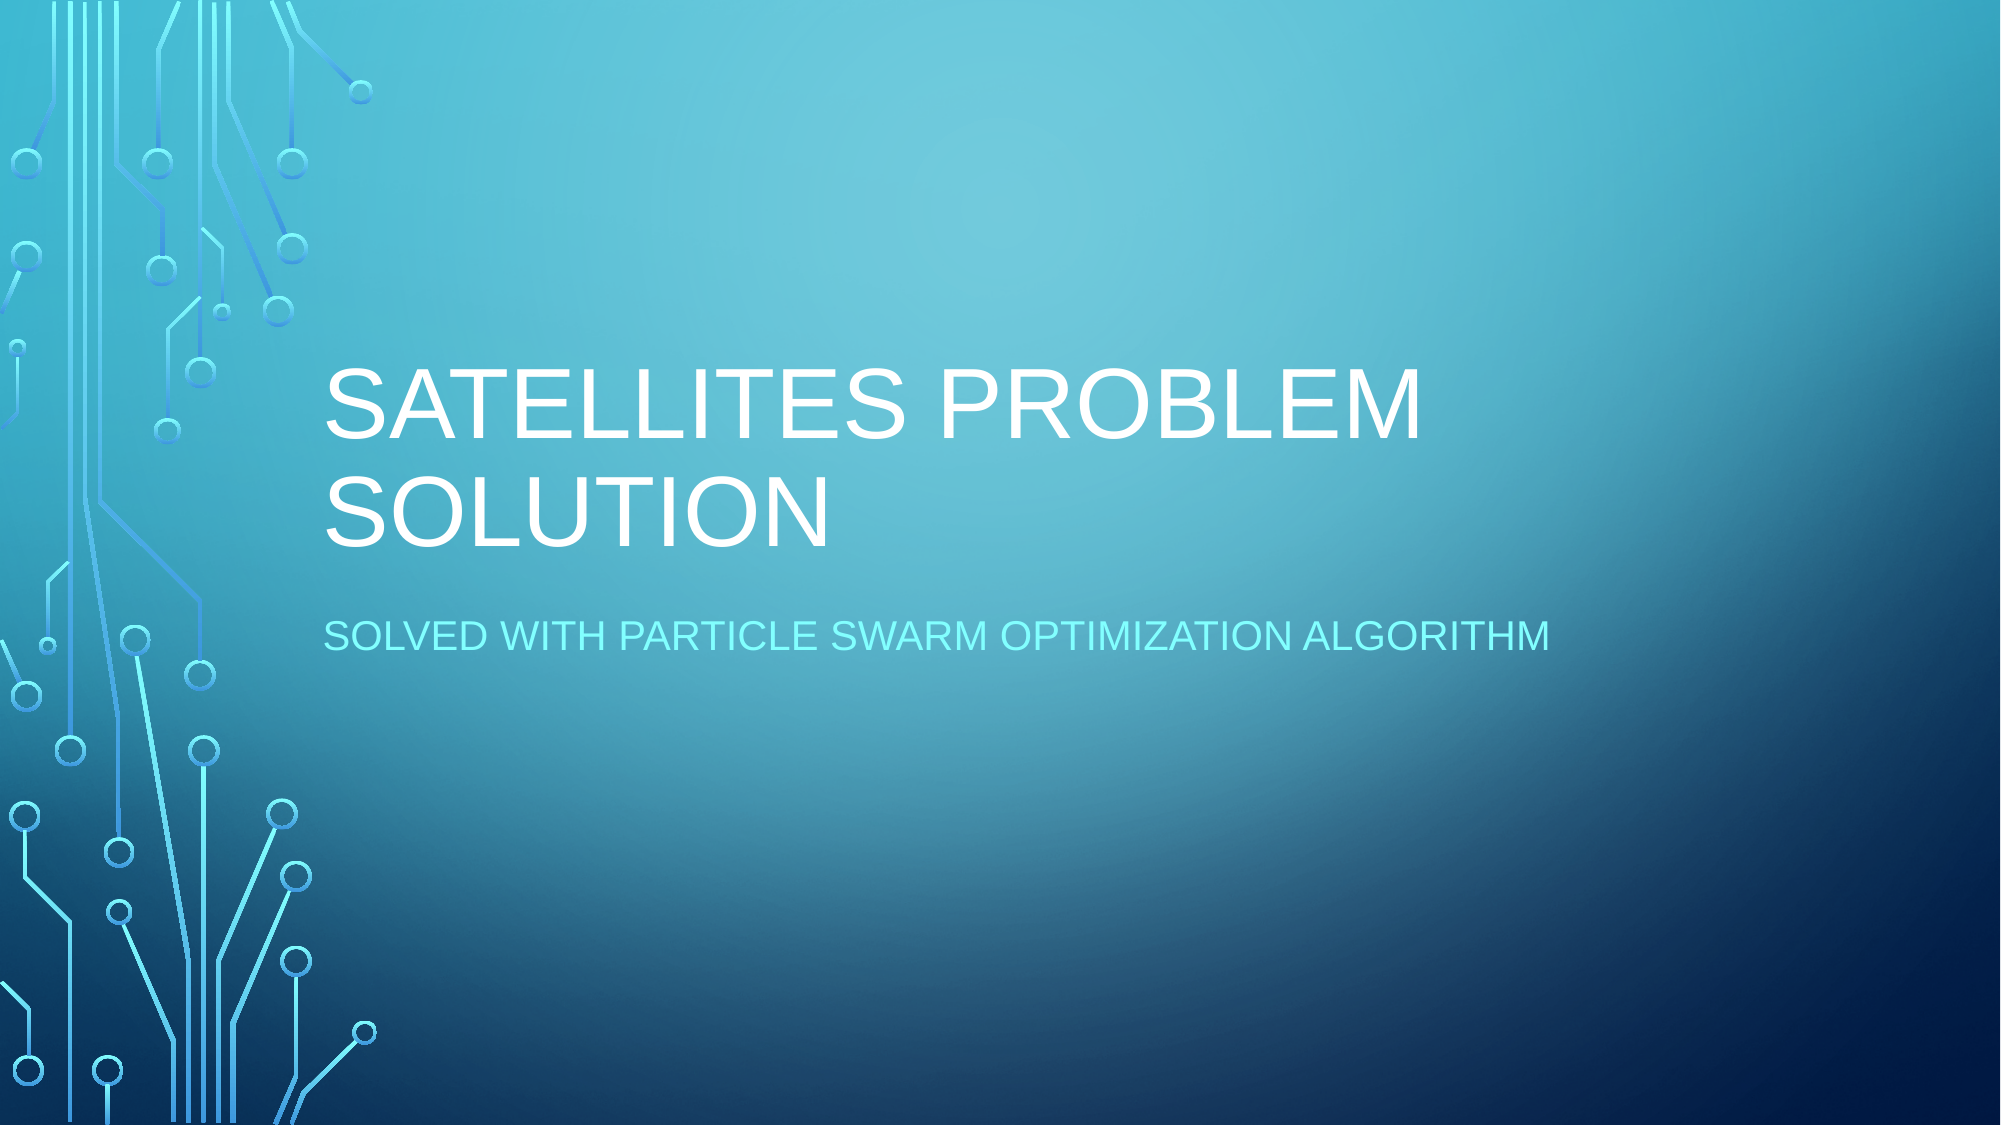

# Satellites problem solution
Solved with Particle swarm optimization algorithm